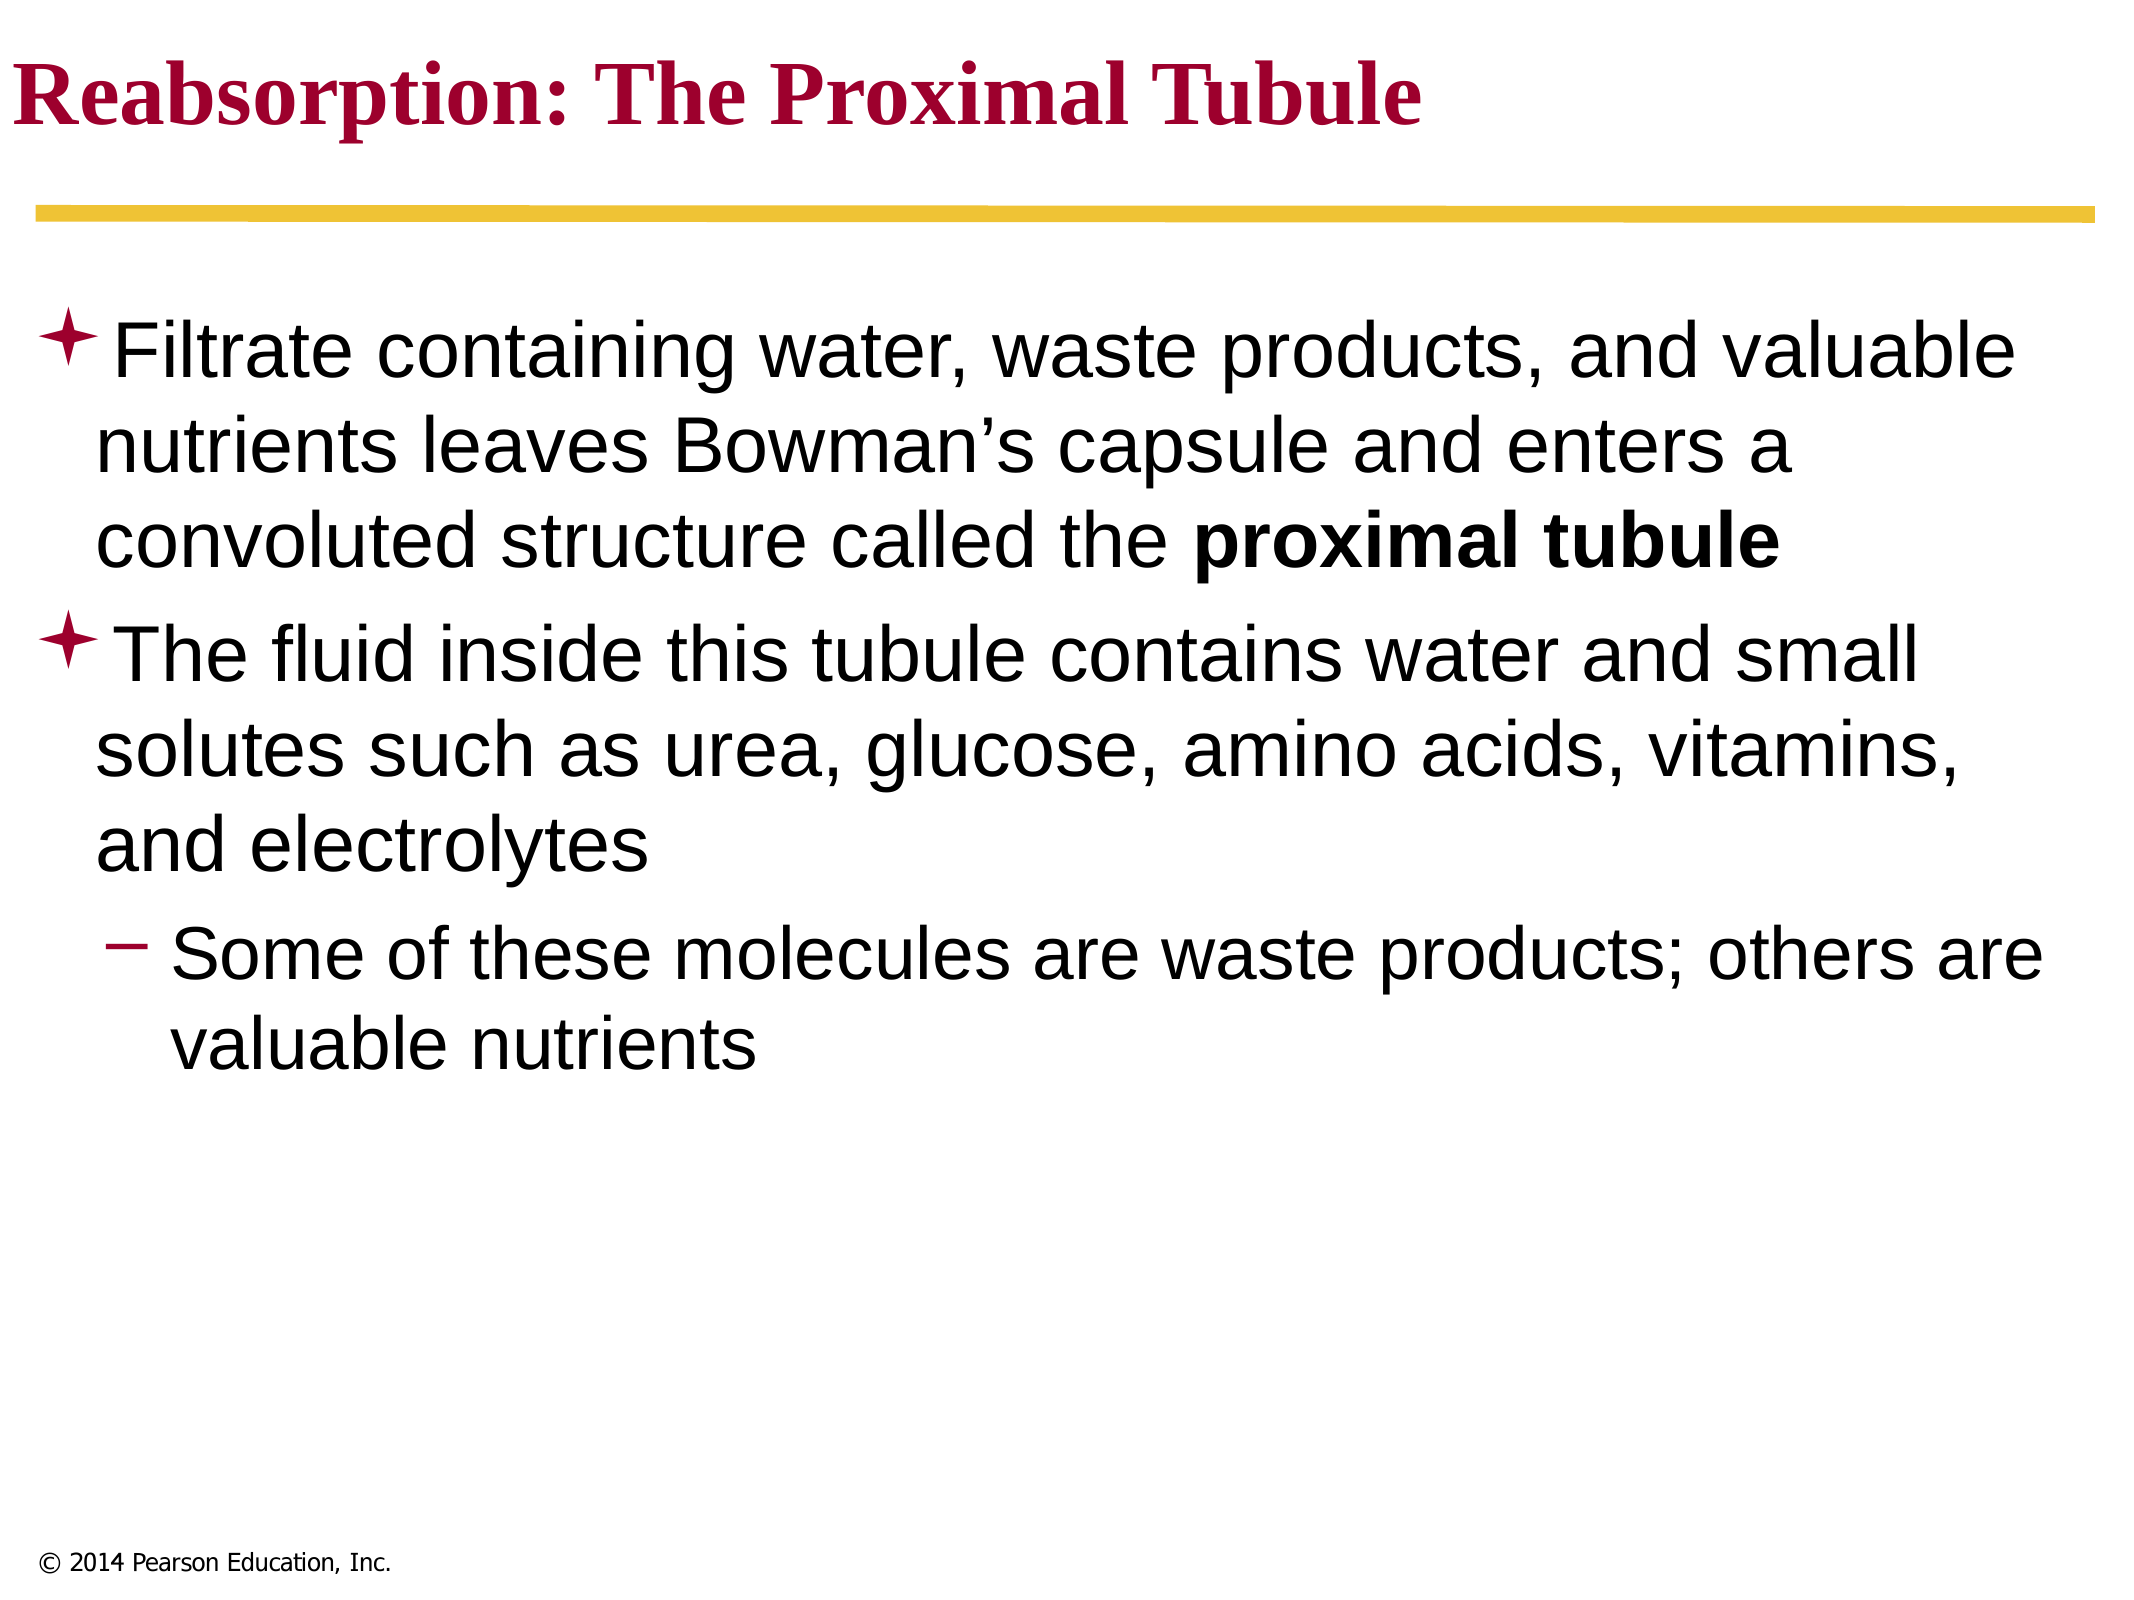

Reabsorption: The Proximal Tubule

Filtrate containing water, waste products, and valuable nutrients leaves Bowman’s capsule and enters a convoluted structure called the proximal tubule
The fluid inside this tubule contains water and small solutes such as urea, glucose, amino acids, vitamins, and electrolytes
Some of these molecules are waste products; others are valuable nutrients